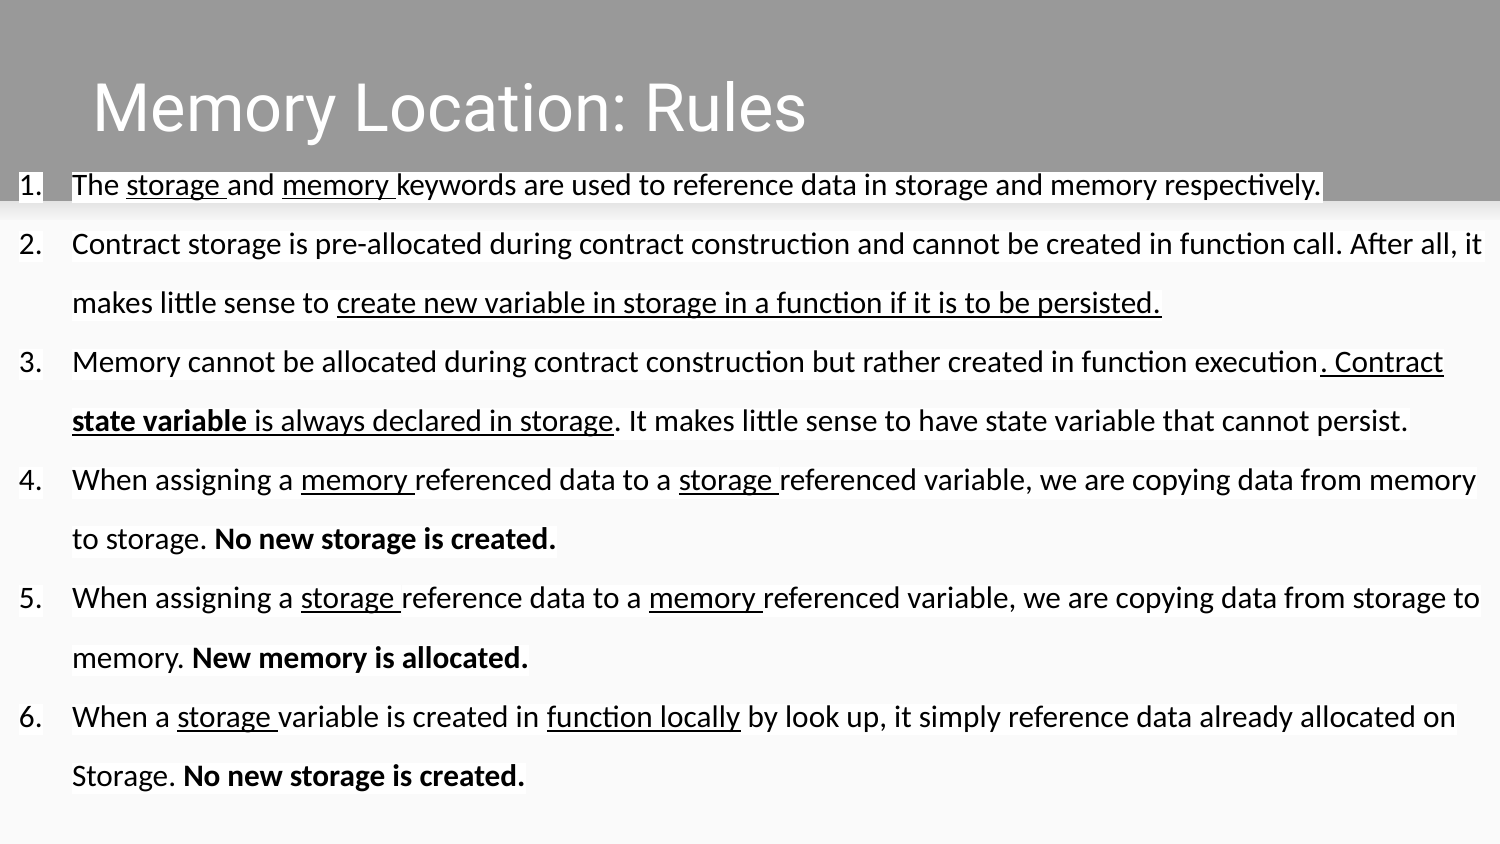

# Memory Location: Rules
The storage and memory keywords are used to reference data in storage and memory respectively.
Contract storage is pre-allocated during contract construction and cannot be created in function call. After all, it makes little sense to create new variable in storage in a function if it is to be persisted.
Memory cannot be allocated during contract construction but rather created in function execution. Contract state variable is always declared in storage. It makes little sense to have state variable that cannot persist.
When assigning a memory referenced data to a storage referenced variable, we are copying data from memory to storage. No new storage is created.
When assigning a storage reference data to a memory referenced variable, we are copying data from storage to memory. New memory is allocated.
When a storage variable is created in function locally by look up, it simply reference data already allocated on Storage. No new storage is created.